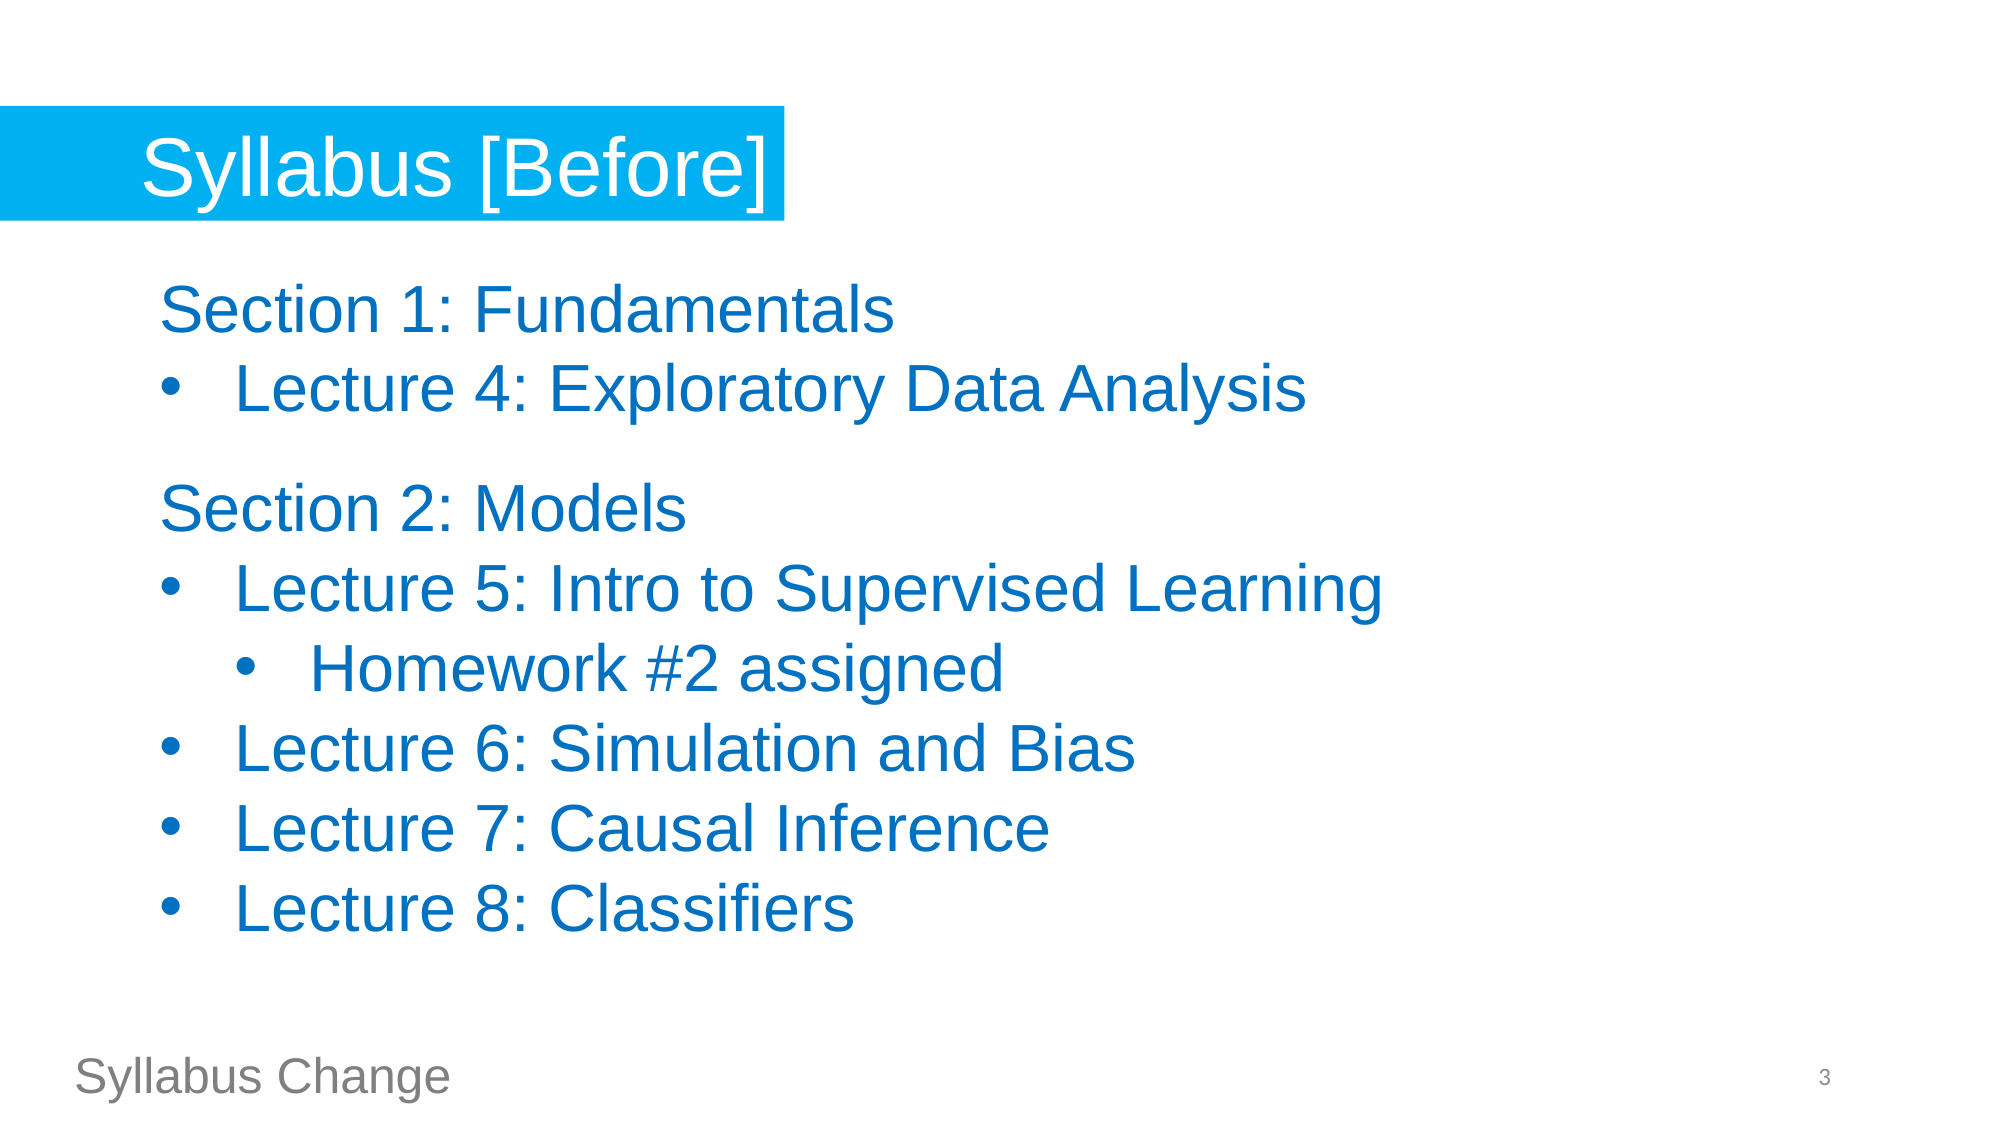

Syllabus [Before]
Section 1: Fundamentals
Lecture 4: Exploratory Data Analysis

Section 2: Models
Lecture 5: Intro to Supervised Learning
Homework #2 assigned
Lecture 6: Simulation and Bias
Lecture 7: Causal Inference
Lecture 8: Classifiers
Syllabus Change
3